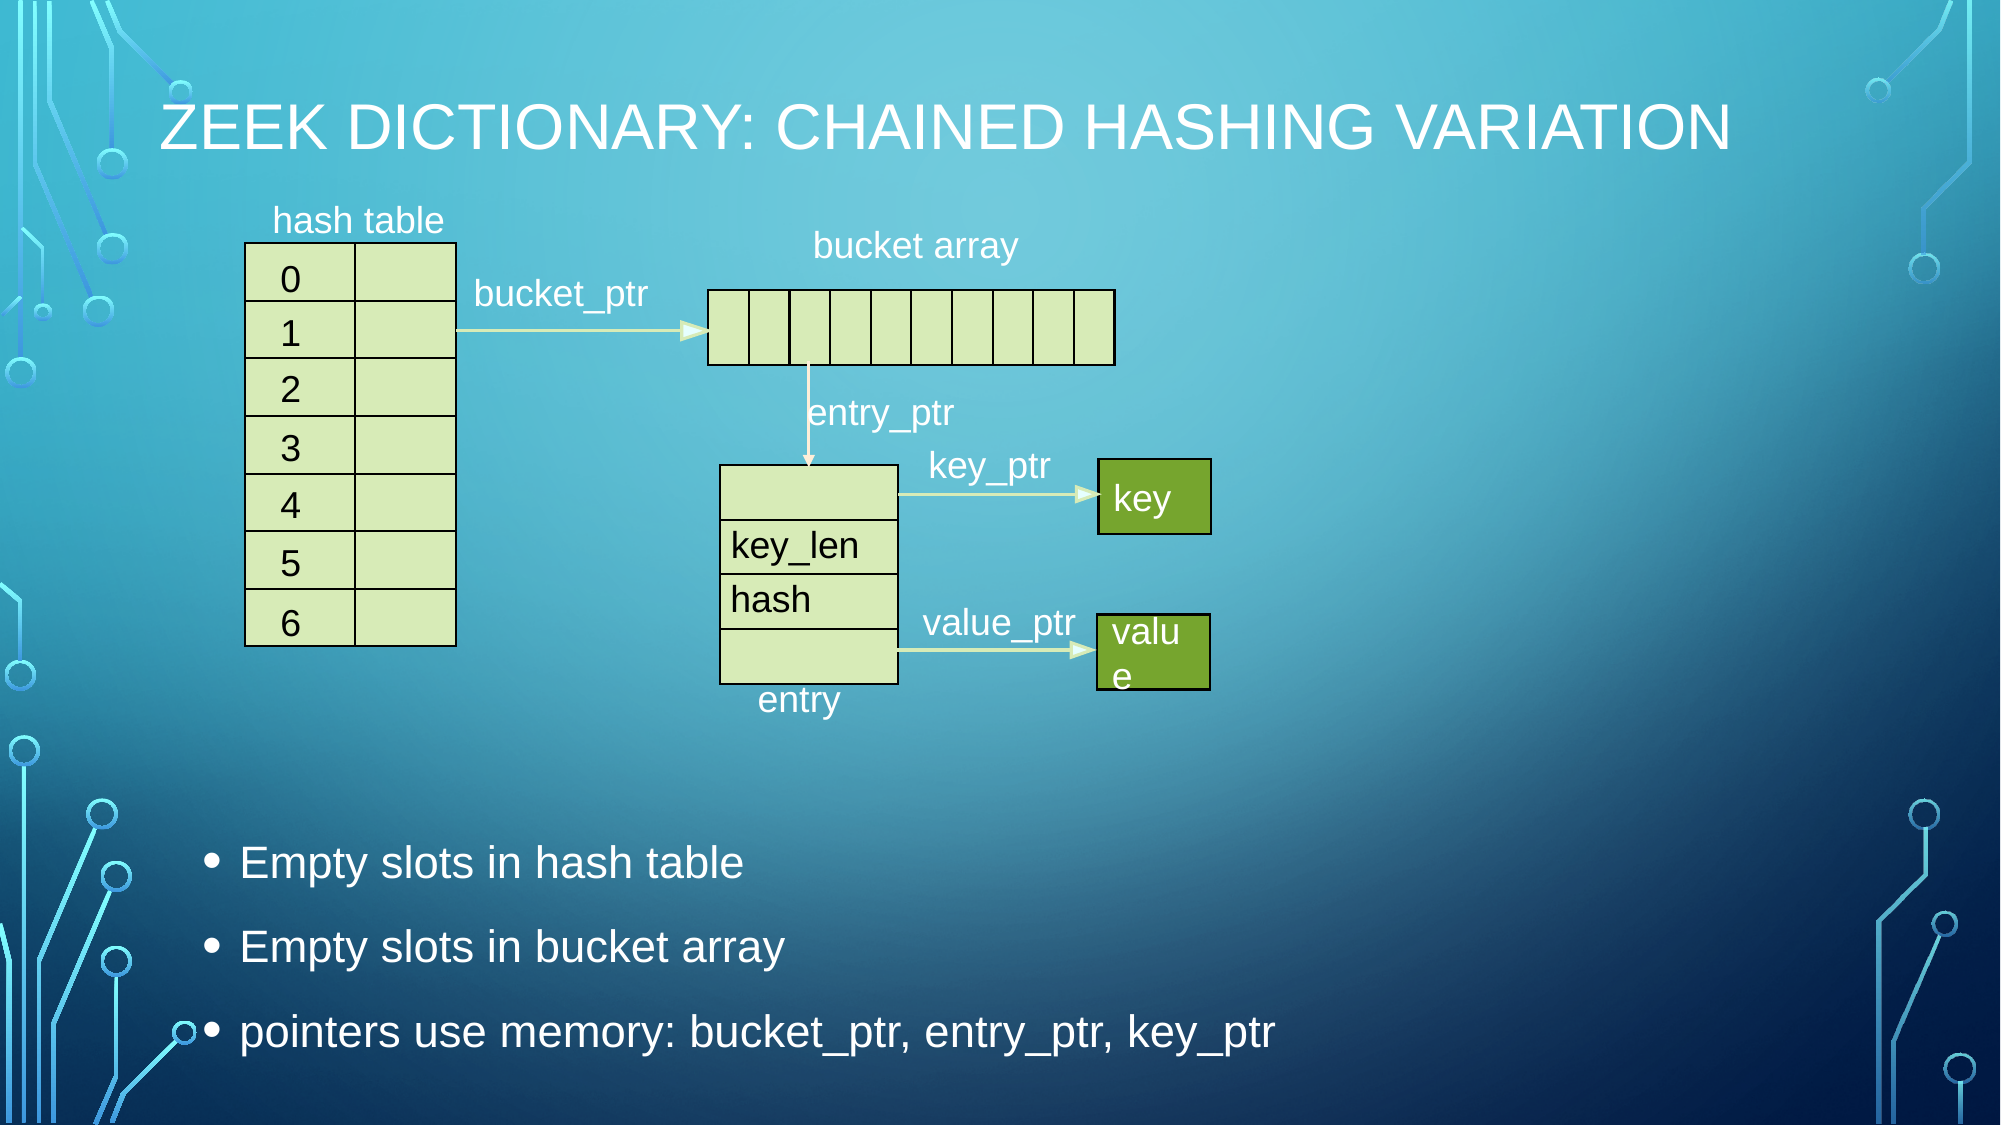

# ZEEK DICTIONARY: Chained Hashing Variation
hash table
bucket array

0
bucket_ptr

1

2
entry_ptr
3
key_ptr
key

4

key_len
5
hash
value_ptr
6
value

entry
Empty slots in hash table
Empty slots in bucket array
pointers use memory: bucket_ptr, entry_ptr, key_ptr